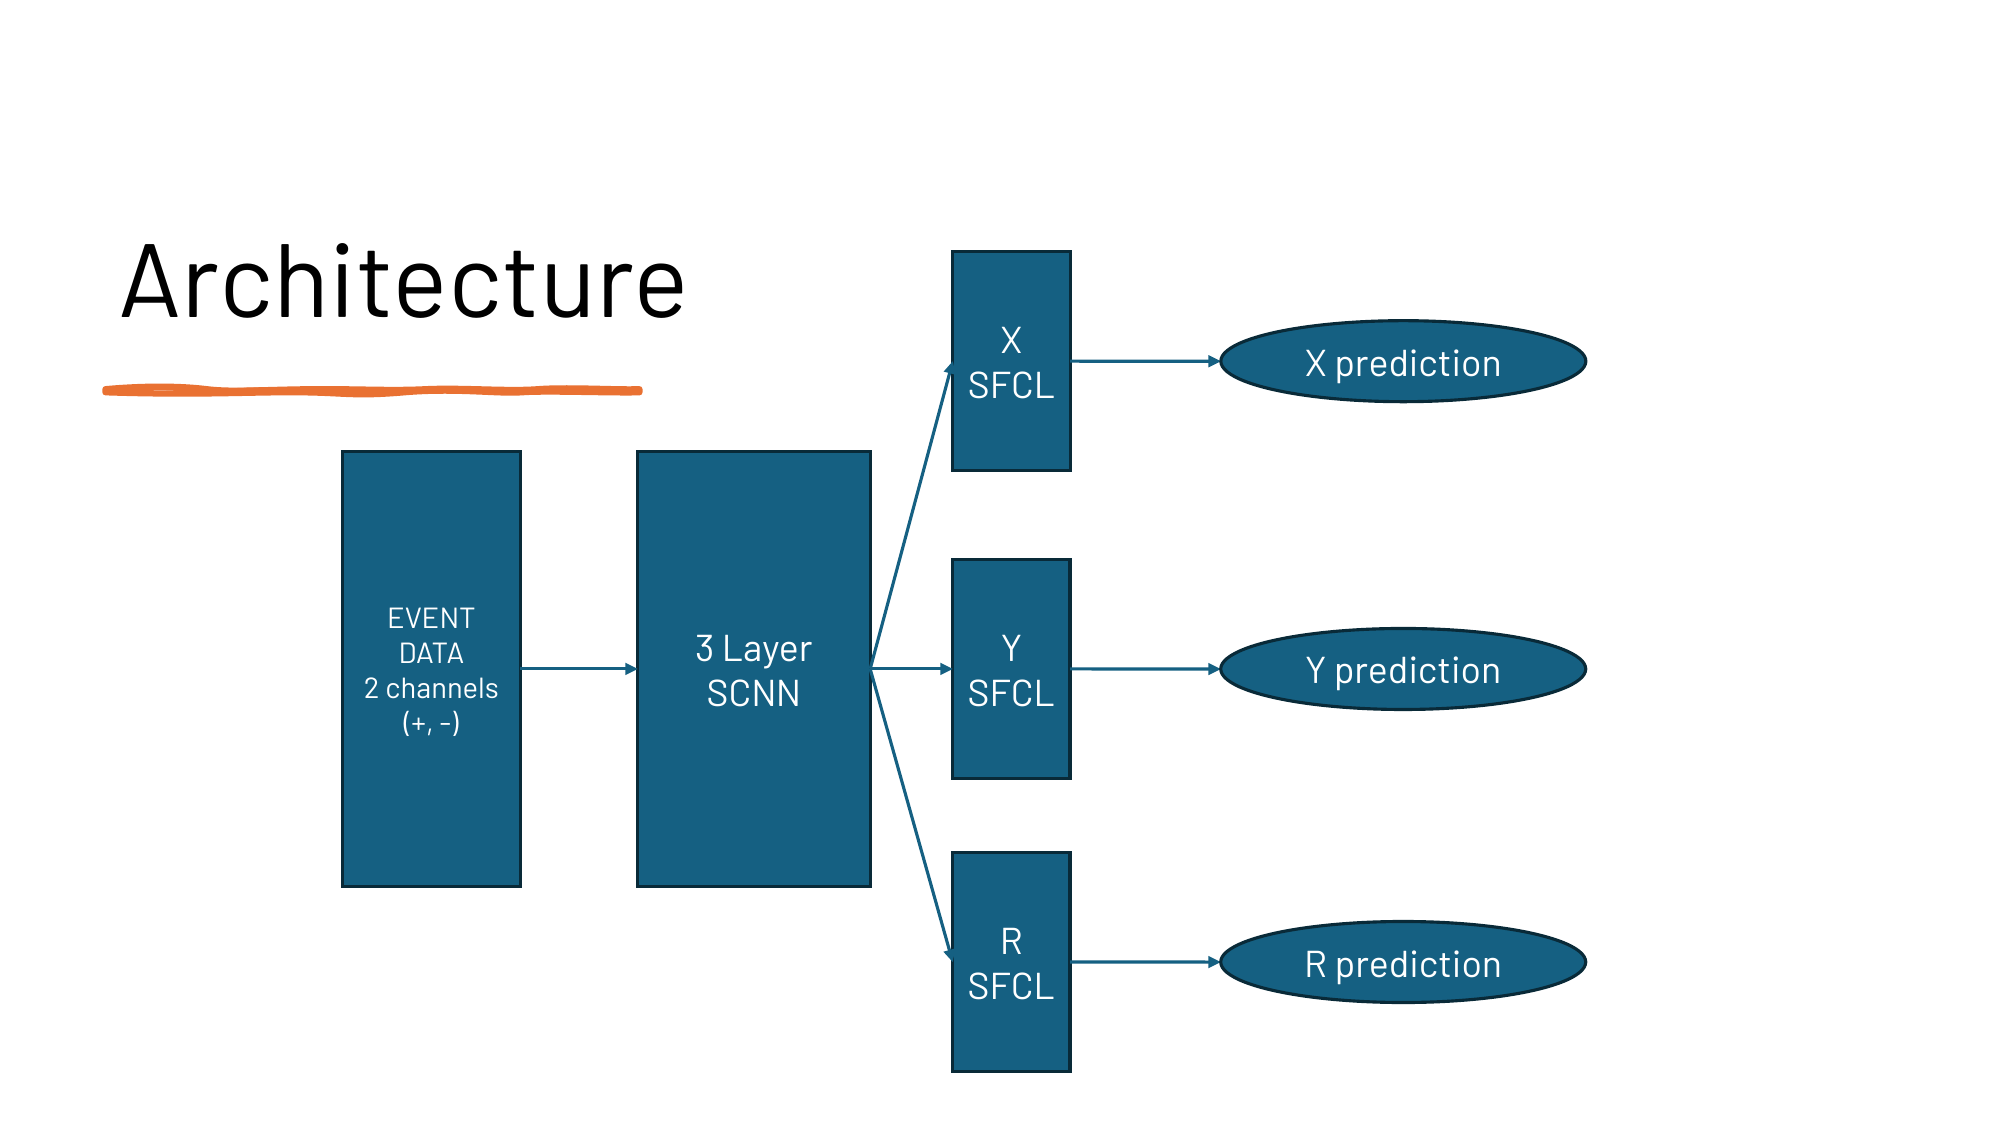

# Architecture
X SFCL
X prediction

EVENT DATA
2 channels
(+, -)
3 Layer SCNN
Y SFCL
Y prediction
R SFCL
R prediction